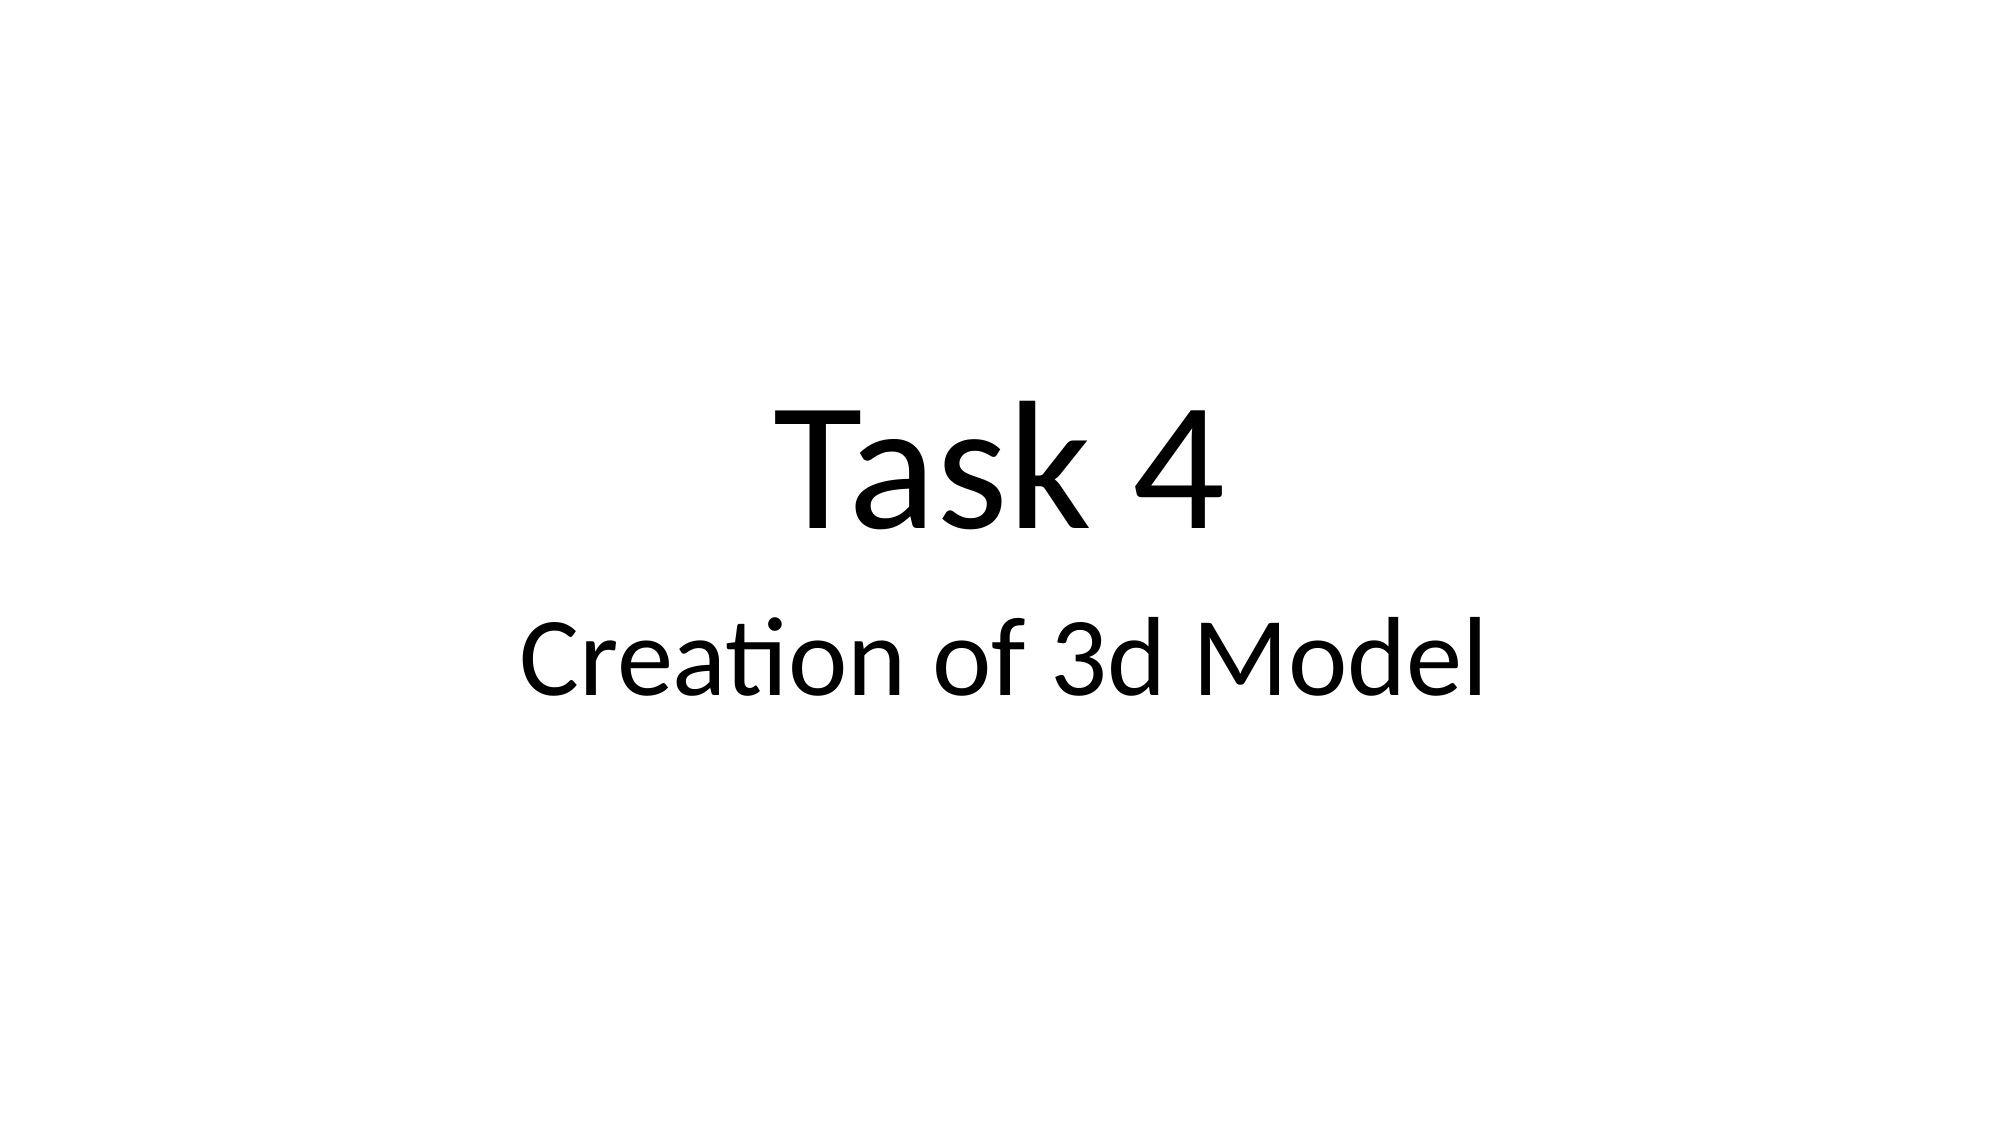

# Task 4
Creation of 3d Model